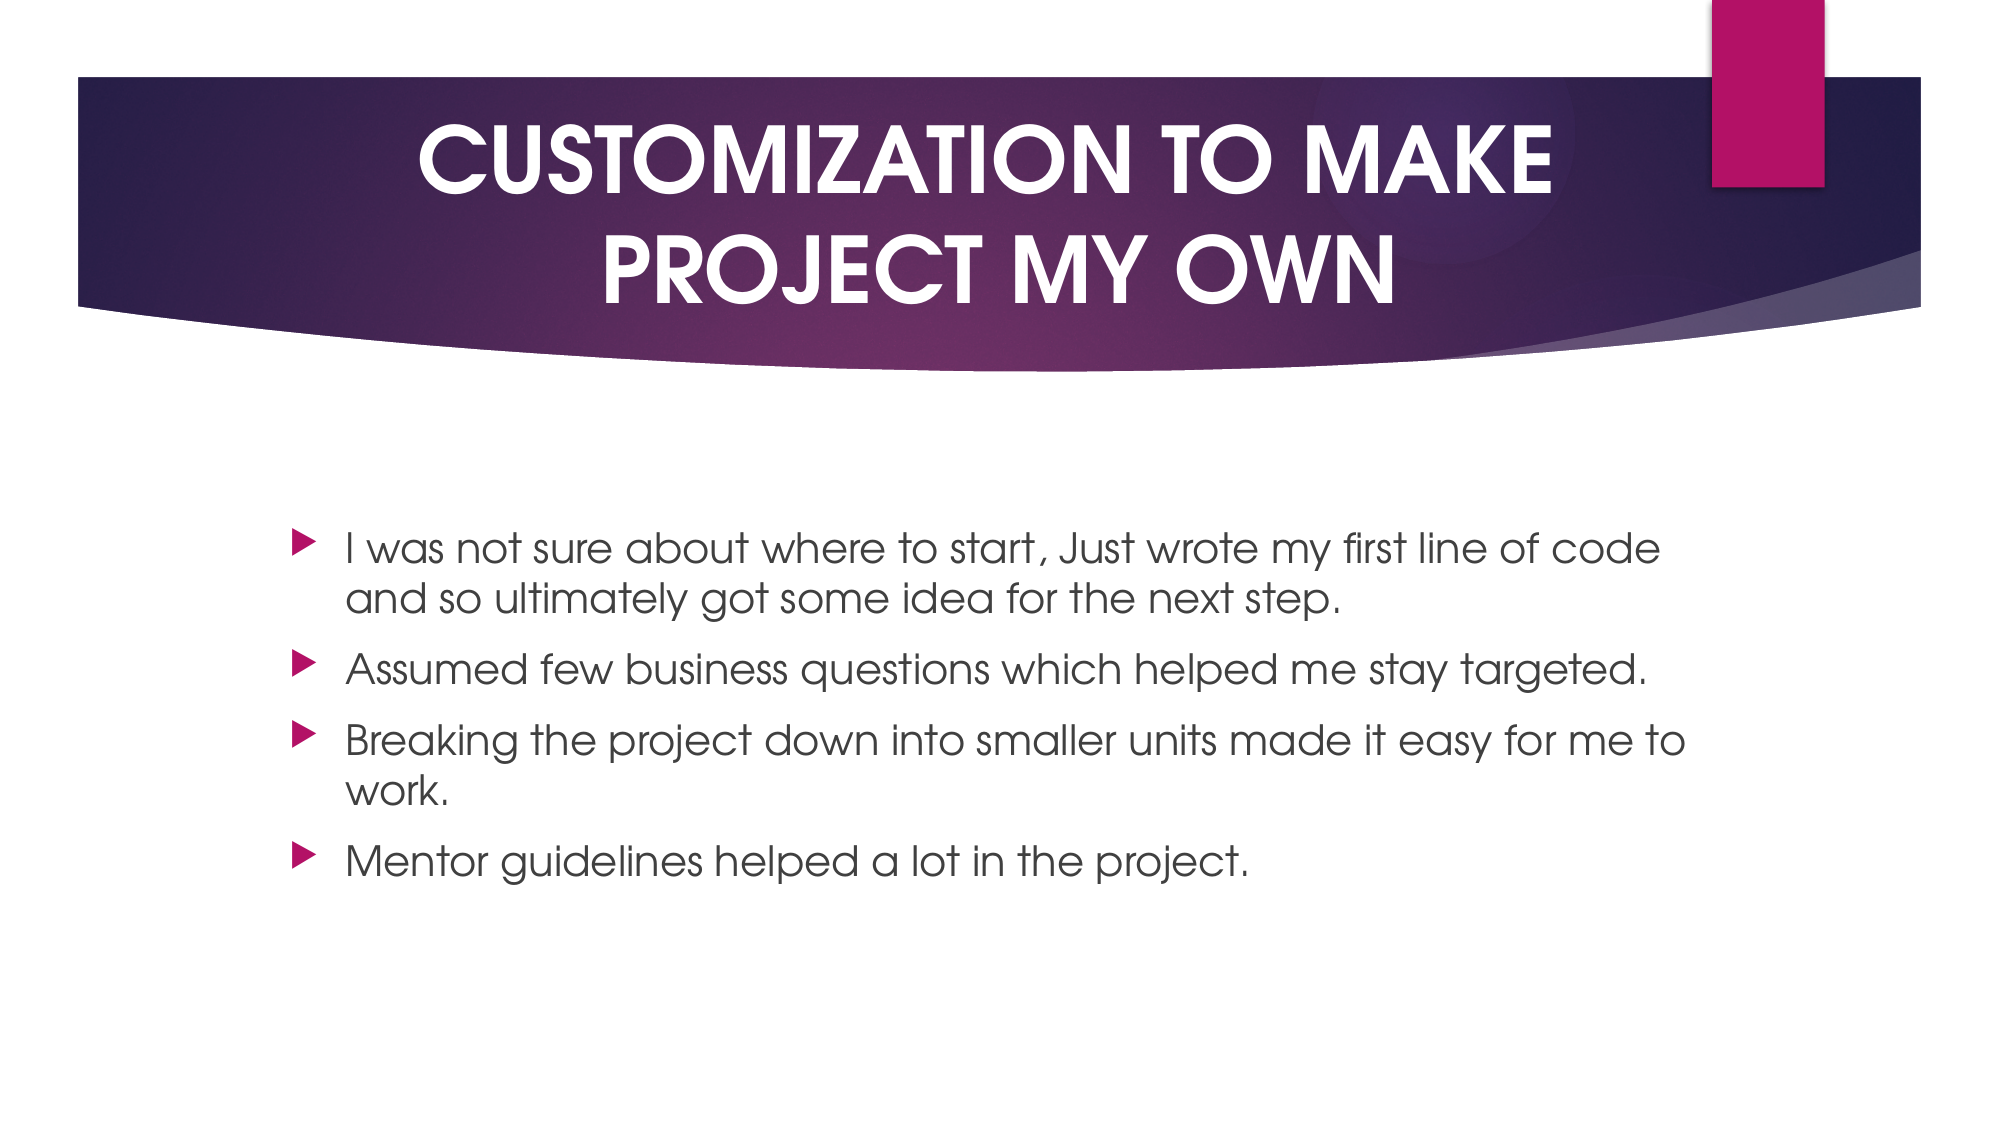

# CUSTOMIZATION TO MAKE PROJECT MY OWN

I was not sure about where to start, Just wrote my first line of code and so ultimately got some idea for the next step.
Assumed few business questions which helped me stay targeted.
Breaking the project down into smaller units made it easy for me to work.
Mentor guidelines helped a lot in the project.